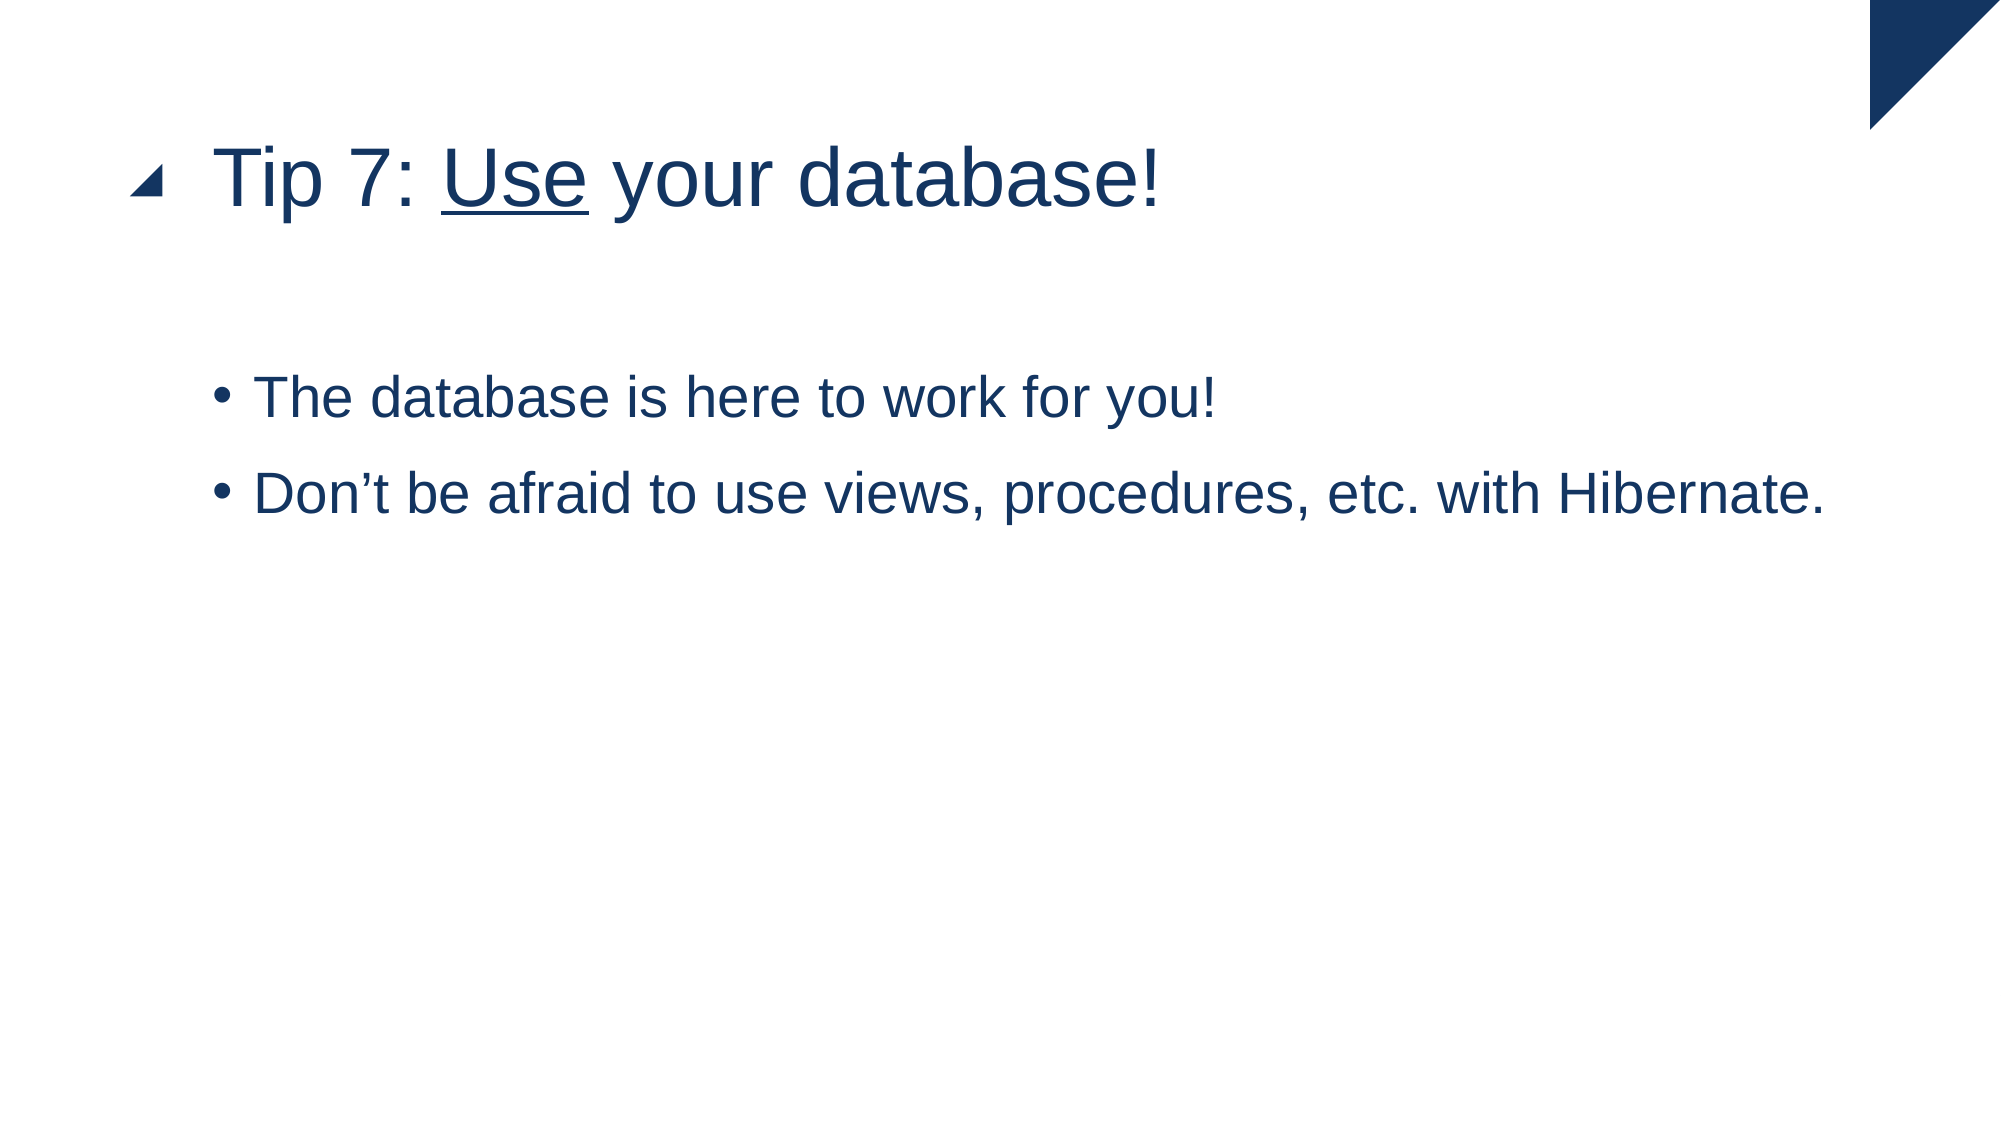

# Tip 7: Use your database!
The database is here to work for you!
Don’t be afraid to use views, procedures, etc. with Hibernate.